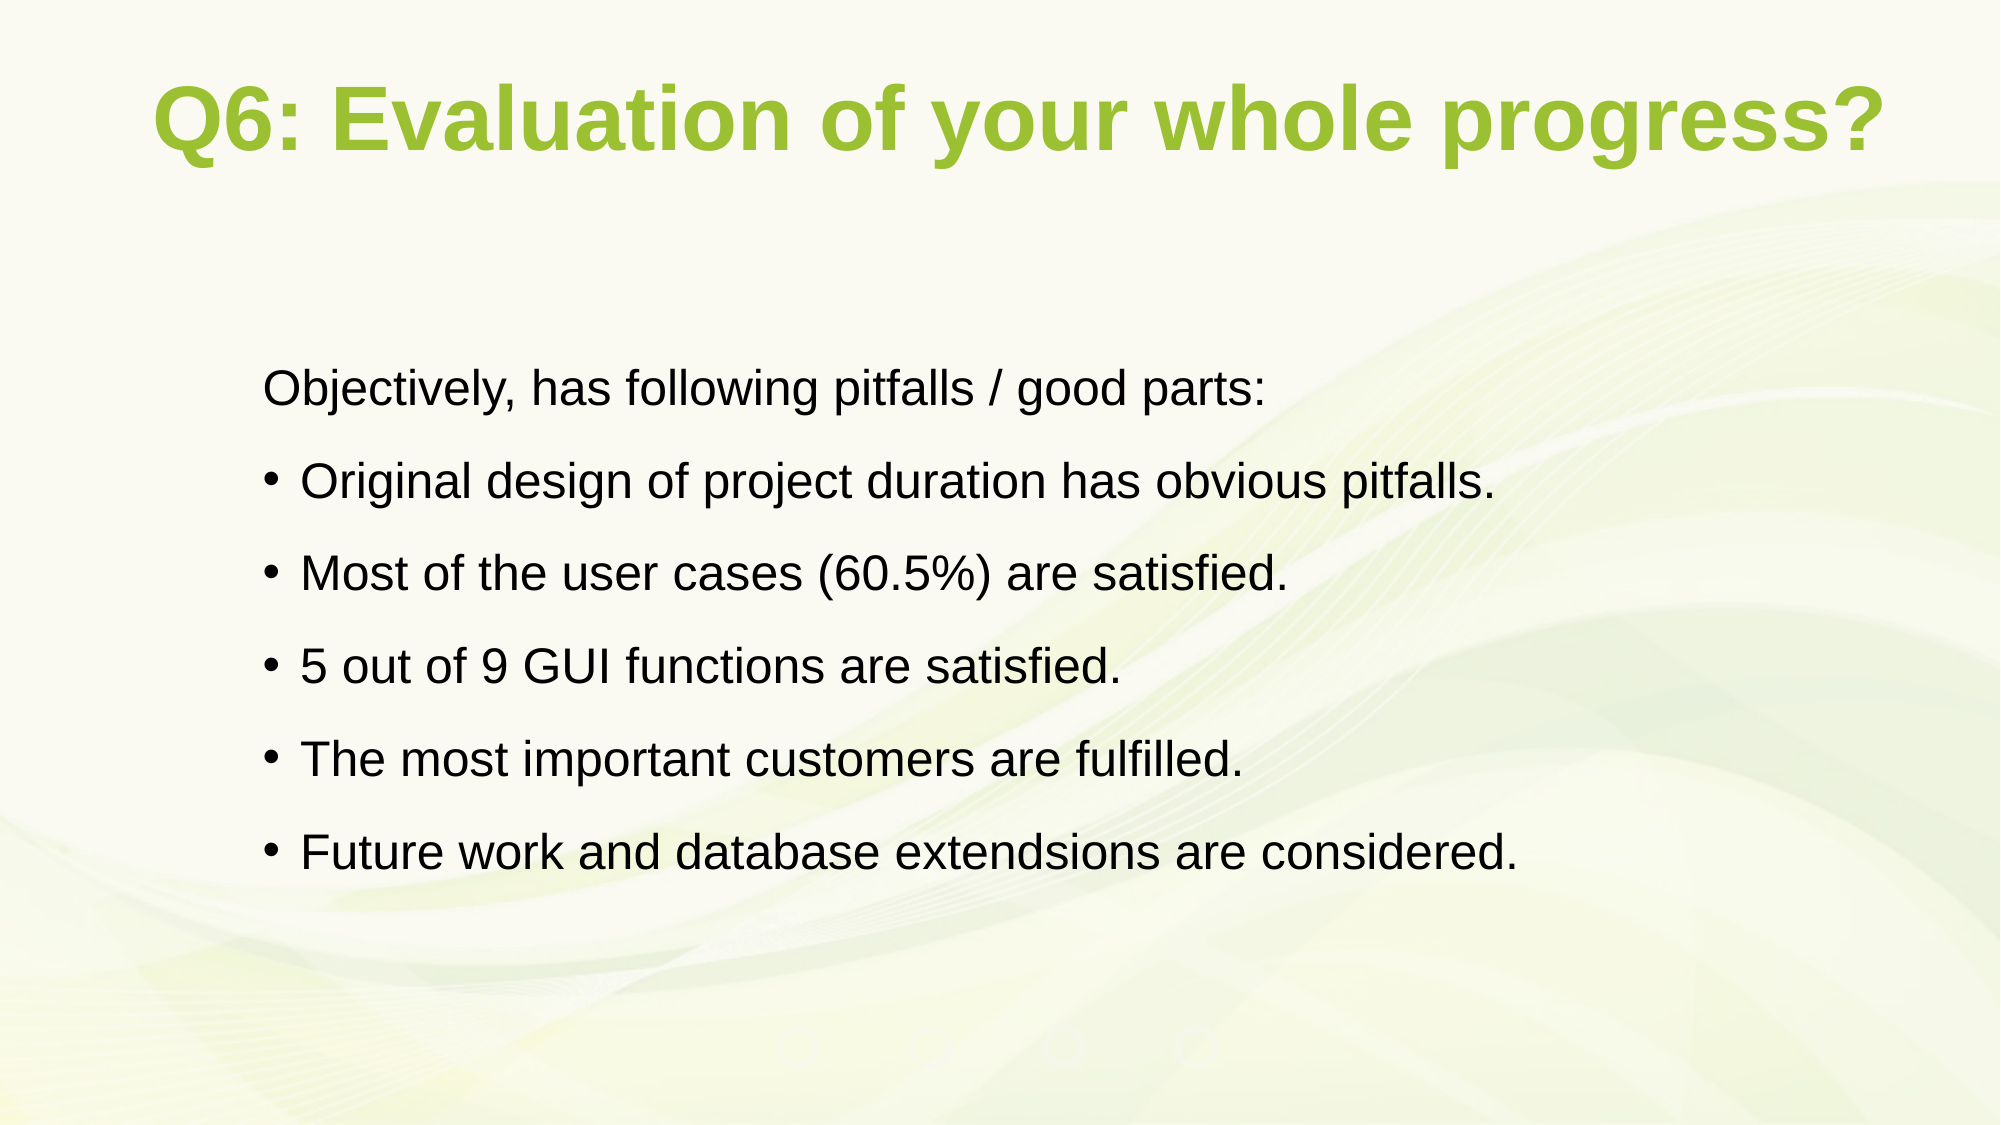

# Q6: Evaluation of your whole progress?
Objectively, has following pitfalls / good parts:
Original design of project duration has obvious pitfalls.
Most of the user cases (60.5%) are satisfied.
5 out of 9 GUI functions are satisfied.
The most important customers are fulfilled.
Future work and database extendsions are considered.